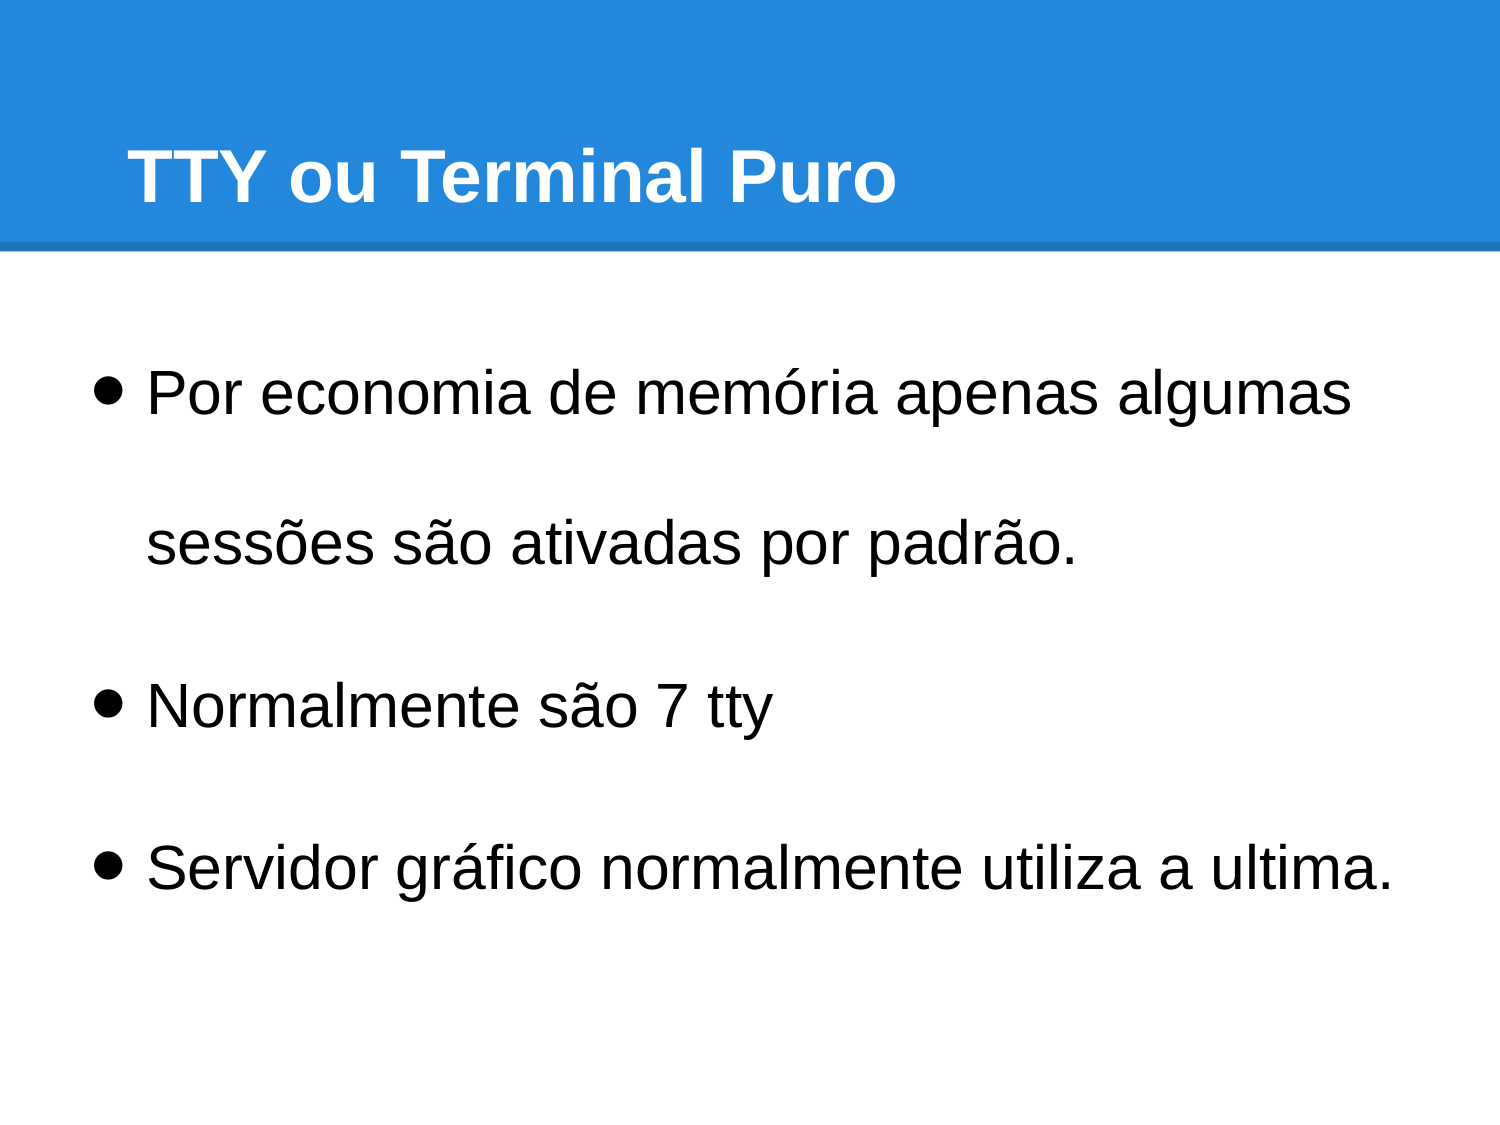

# TTY ou Terminal Puro
Por economia de memória apenas algumas sessões são ativadas por padrão.
Normalmente são 7 tty
Servidor gráfico normalmente utiliza a ultima.